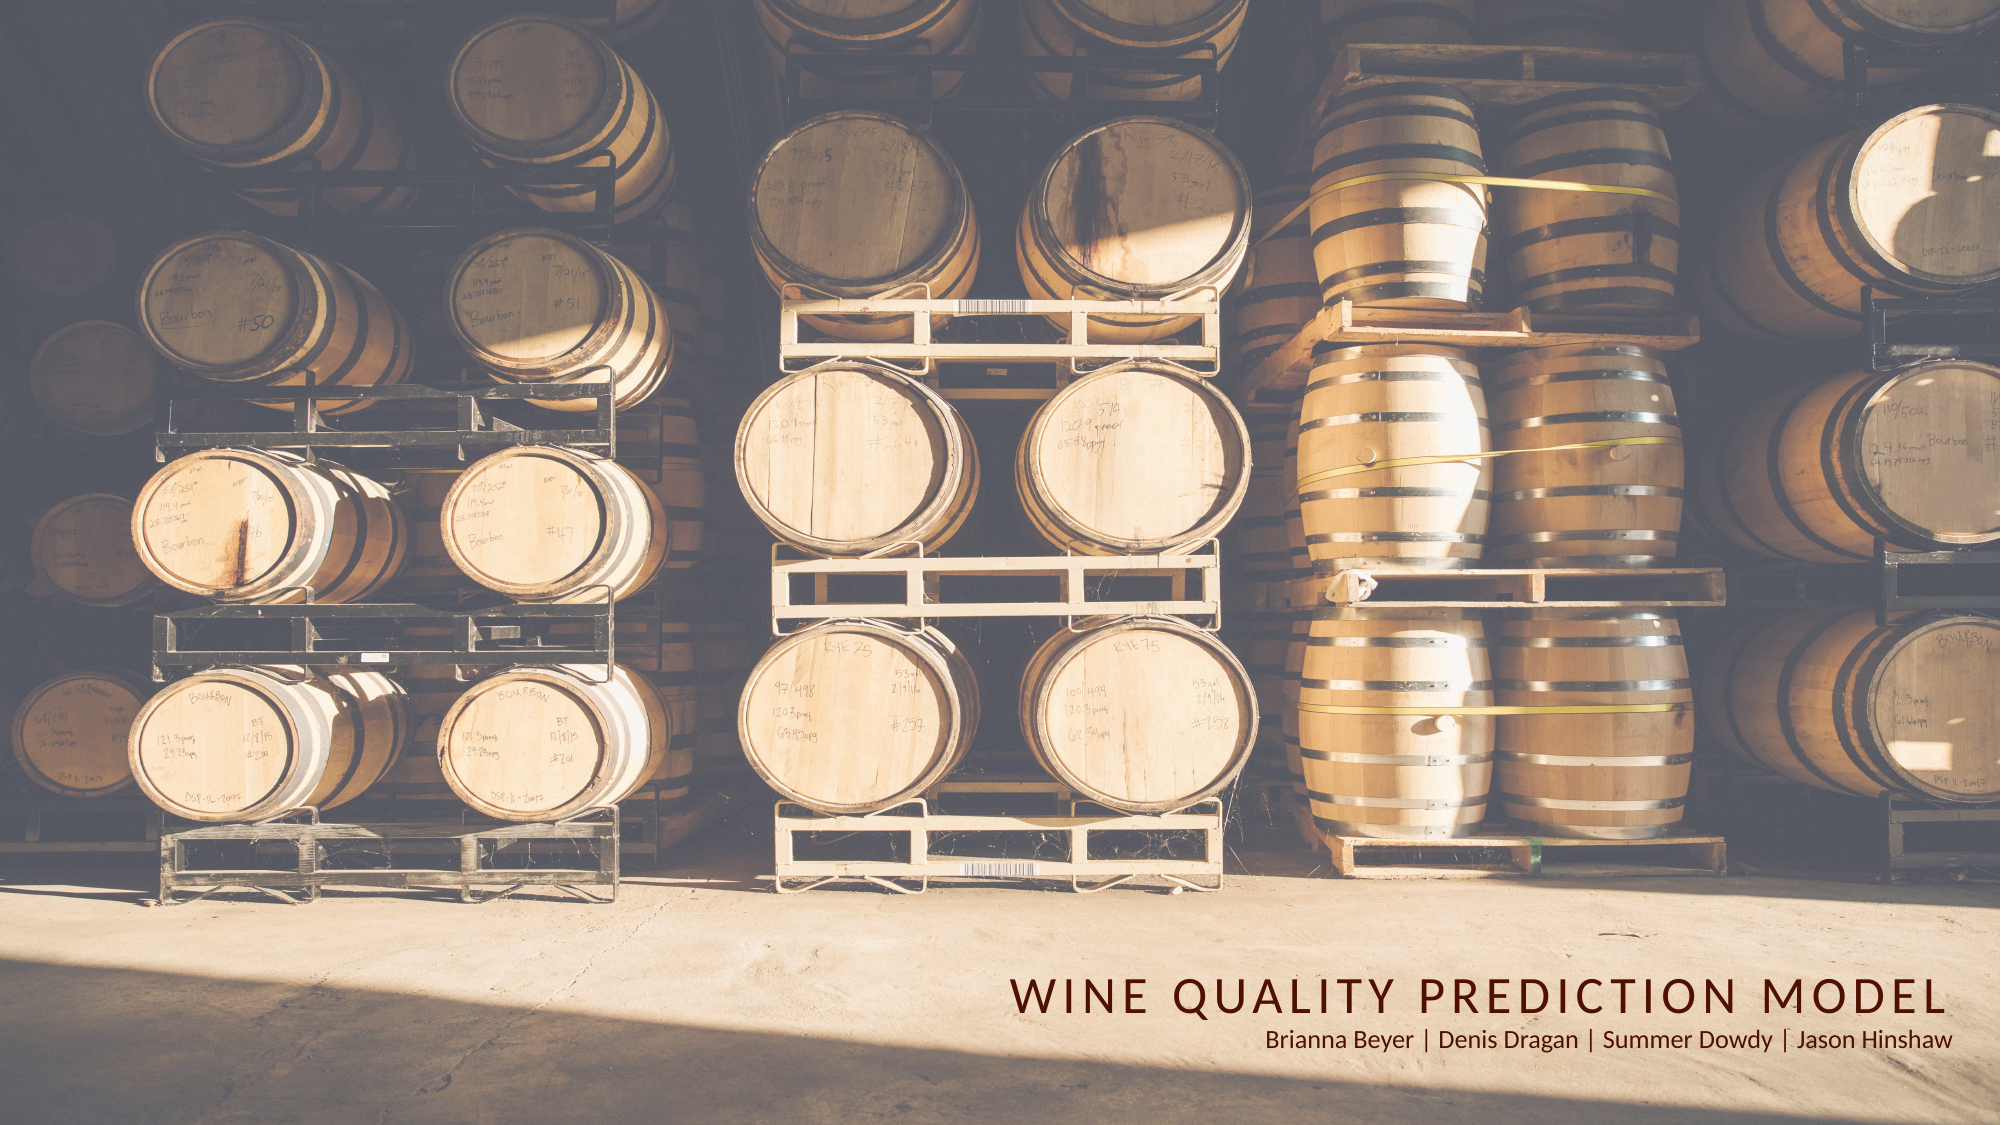

# Wine quality prediction model Brianna Beyer | Denis Dragan | Summer Dowdy | Jason Hinshaw